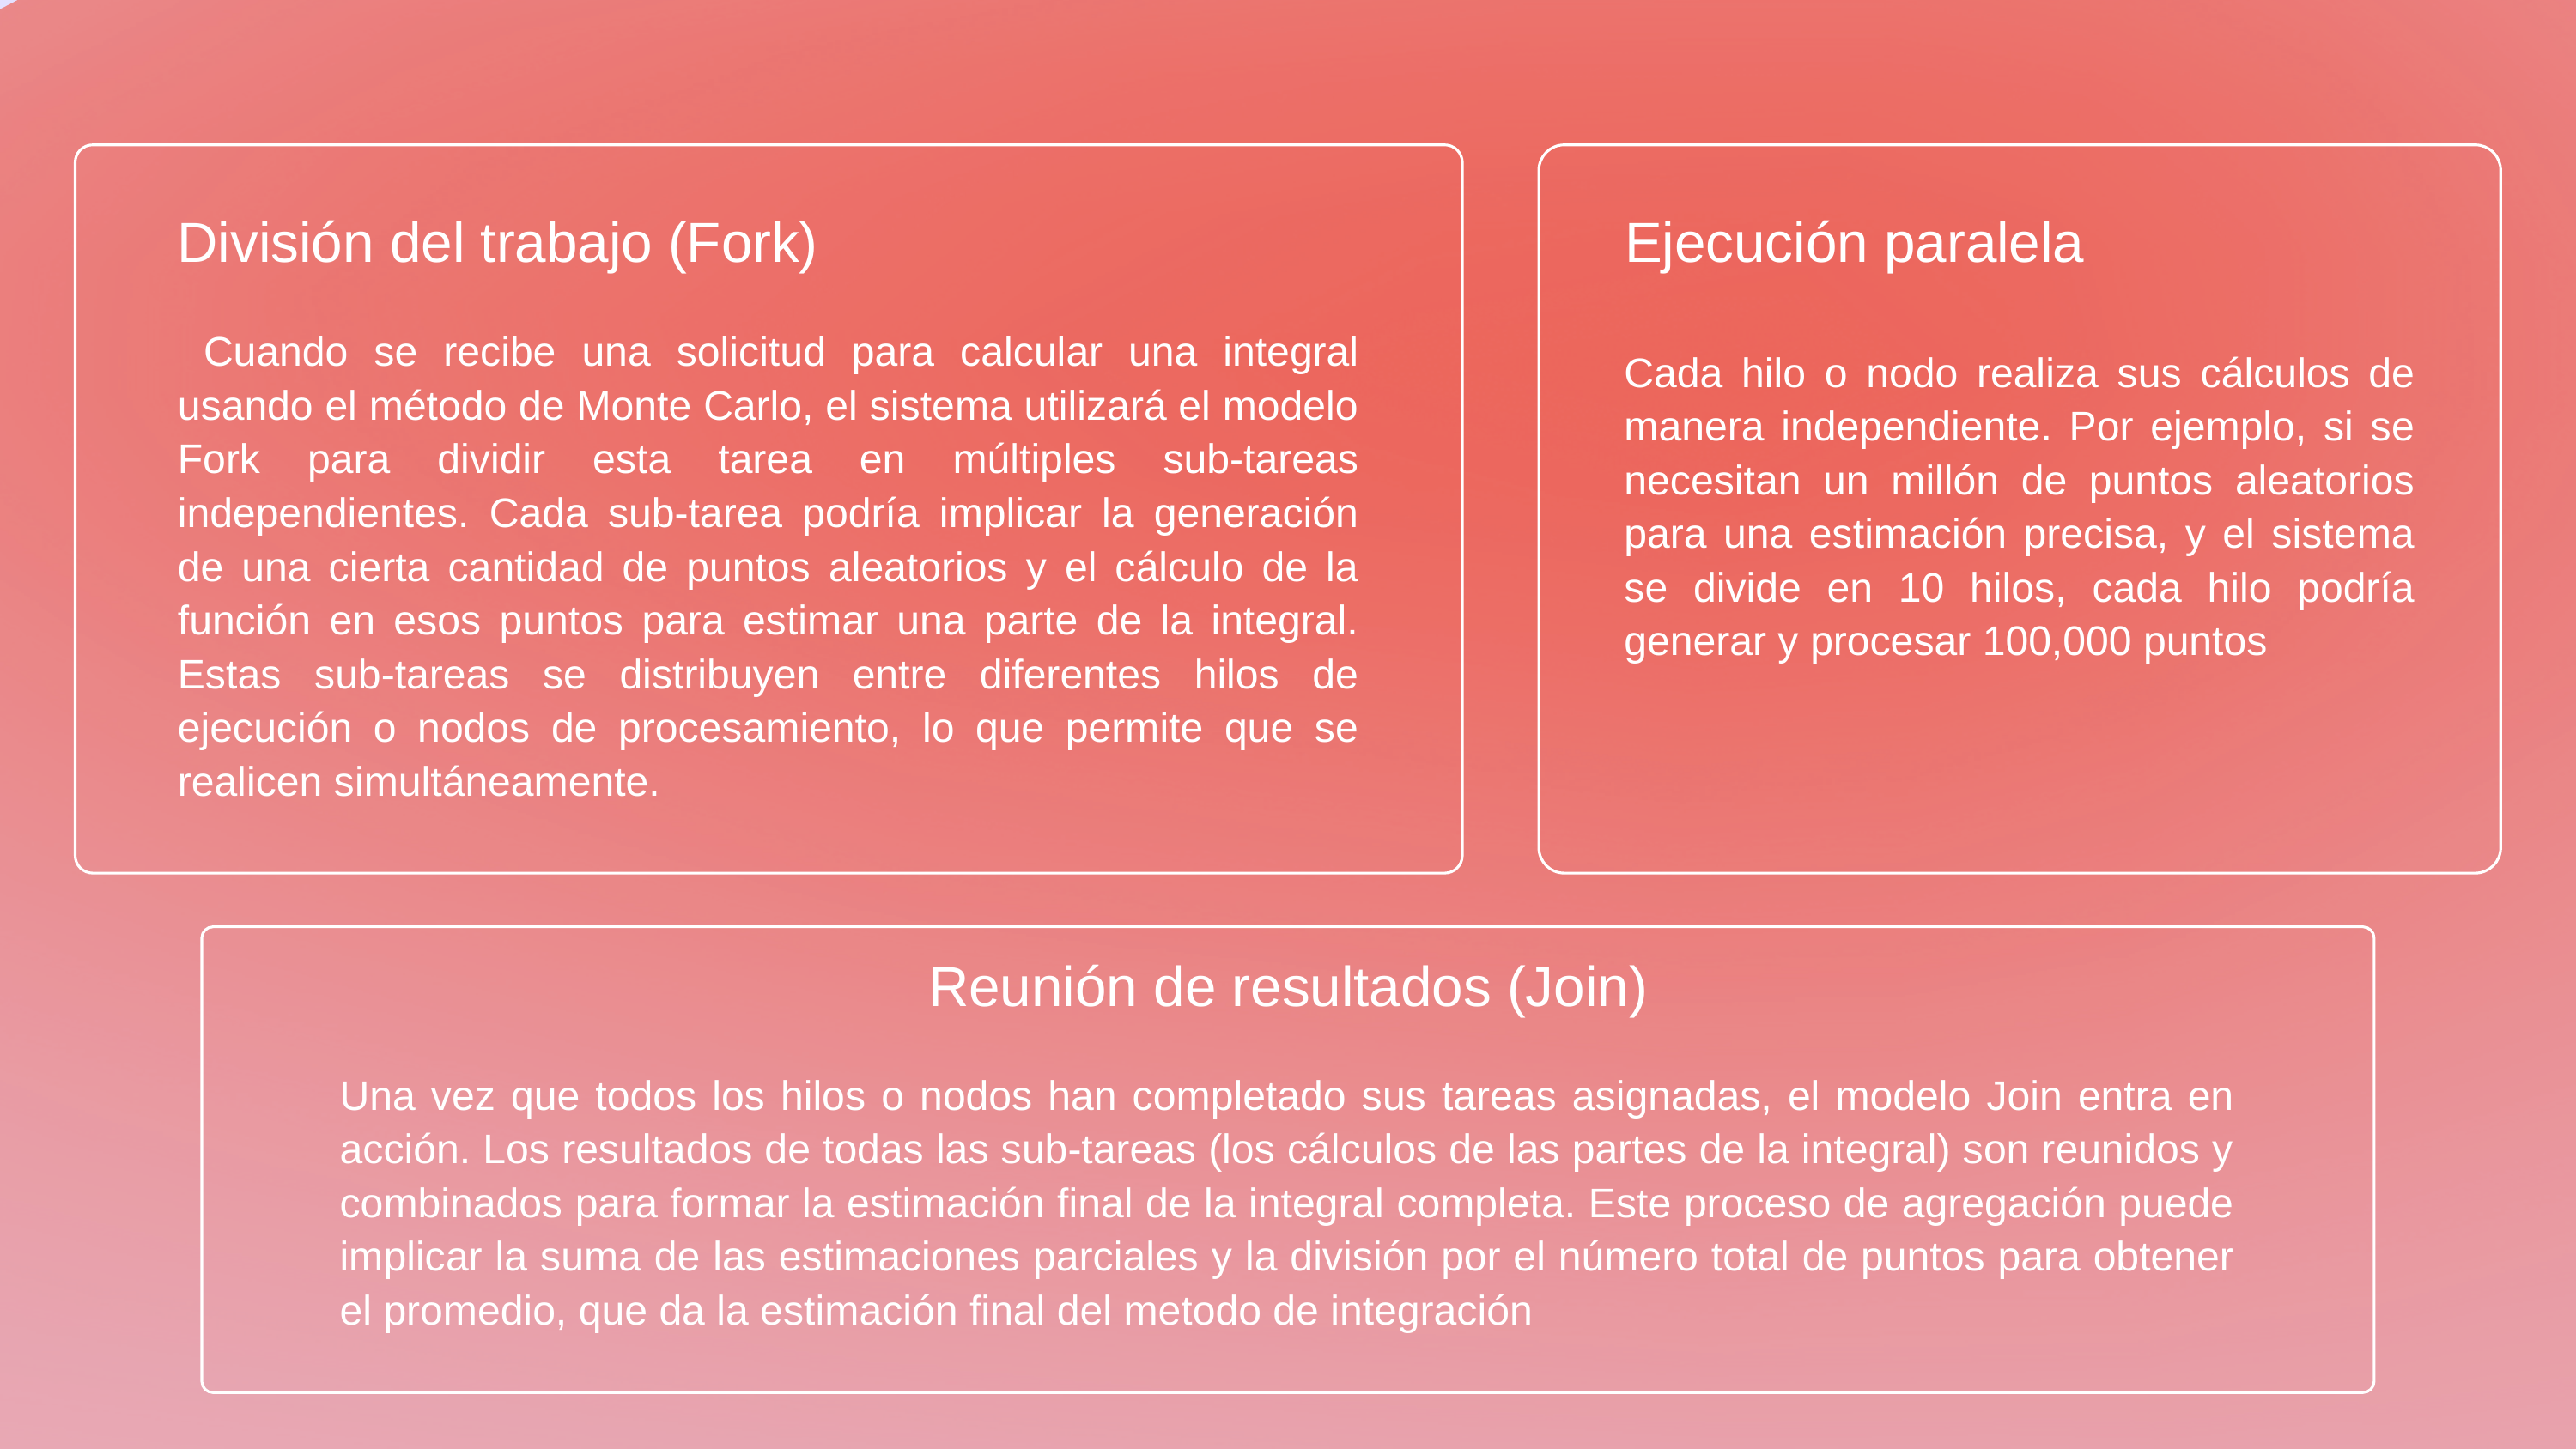

División del trabajo (Fork)
Ejecución paralela
 Cuando se recibe una solicitud para calcular una integral usando el método de Monte Carlo, el sistema utilizará el modelo Fork para dividir esta tarea en múltiples sub-tareas independientes. Cada sub-tarea podría implicar la generación de una cierta cantidad de puntos aleatorios y el cálculo de la función en esos puntos para estimar una parte de la integral. Estas sub-tareas se distribuyen entre diferentes hilos de ejecución o nodos de procesamiento, lo que permite que se realicen simultáneamente.
Cada hilo o nodo realiza sus cálculos de manera independiente. Por ejemplo, si se necesitan un millón de puntos aleatorios para una estimación precisa, y el sistema se divide en 10 hilos, cada hilo podría generar y procesar 100,000 puntos

Reunión de resultados (Join)
Una vez que todos los hilos o nodos han completado sus tareas asignadas, el modelo Join entra en acción. Los resultados de todas las sub-tareas (los cálculos de las partes de la integral) son reunidos y combinados para formar la estimación final de la integral completa. Este proceso de agregación puede implicar la suma de las estimaciones parciales y la división por el número total de puntos para obtener el promedio, que da la estimación final del metodo de integración